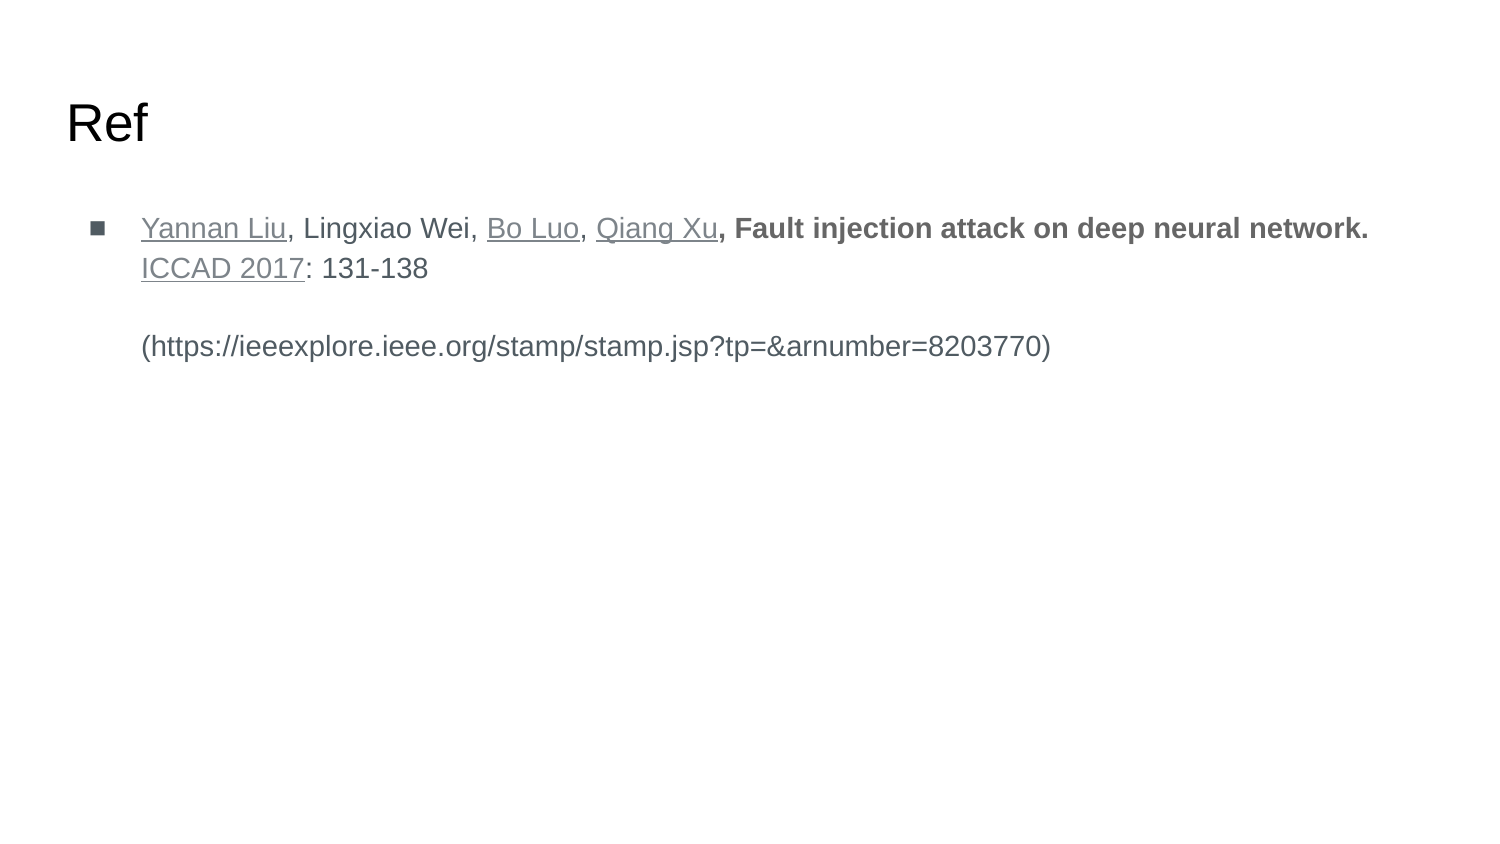

# Ref
Yannan Liu, Lingxiao Wei, Bo Luo, Qiang Xu, Fault injection attack on deep neural network. ICCAD 2017: 131-138
(https://ieeexplore.ieee.org/stamp/stamp.jsp?tp=&arnumber=8203770)